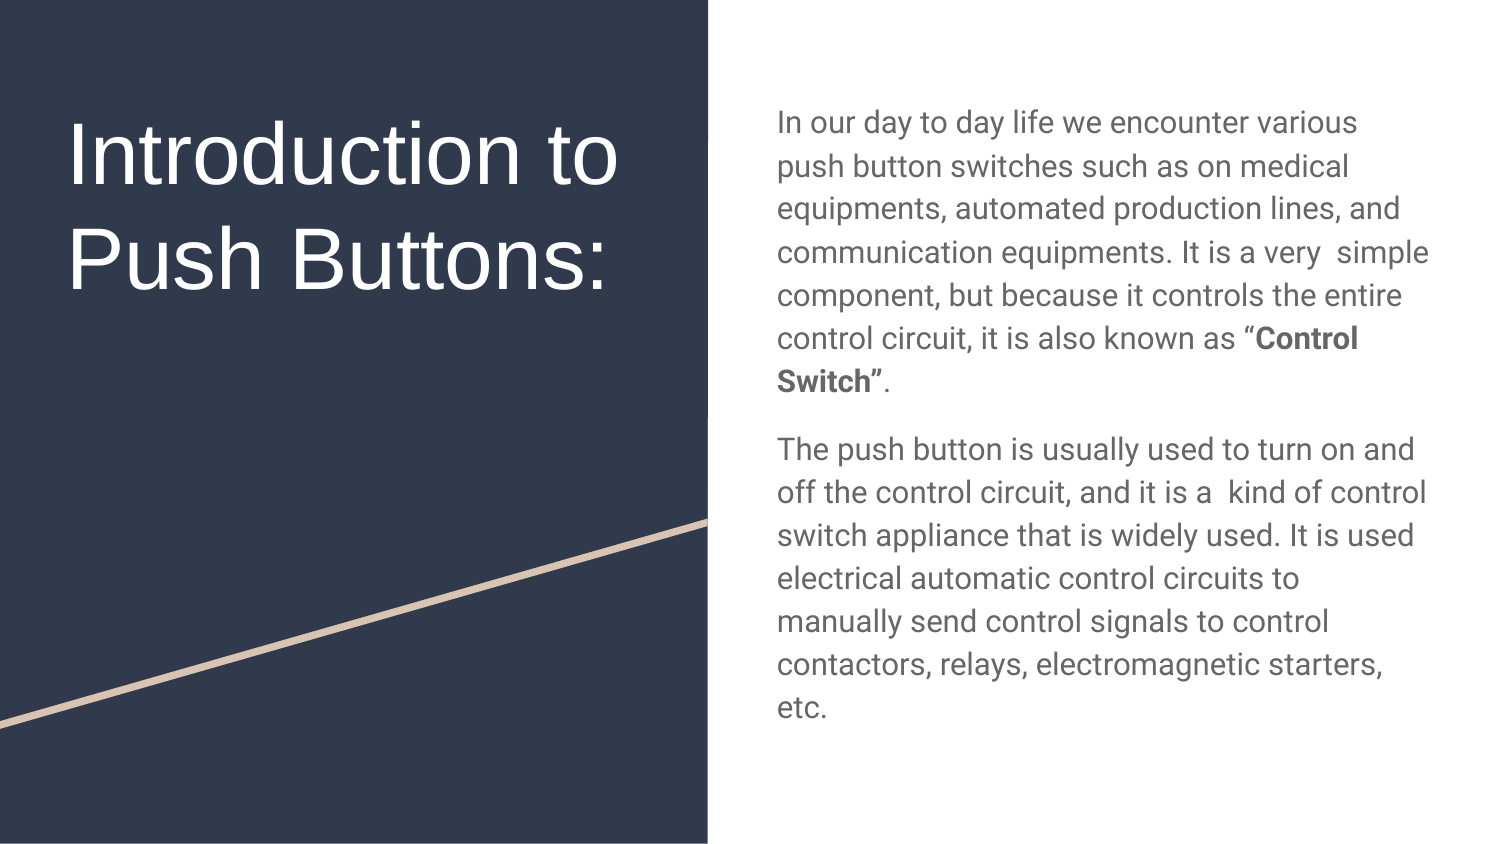

# Introduction to Push Buttons:
In our day to day life we encounter various push button switches such as on medical equipments, automated production lines, and communication equipments. It is a very  simple component, but because it controls the entire control circuit, it is also known as “Control Switch”.
The push button is usually used to turn on and off the control circuit, and it is a  kind of control switch appliance that is widely used. It is used electrical automatic control circuits to manually send control signals to control contactors, relays, electromagnetic starters, etc.